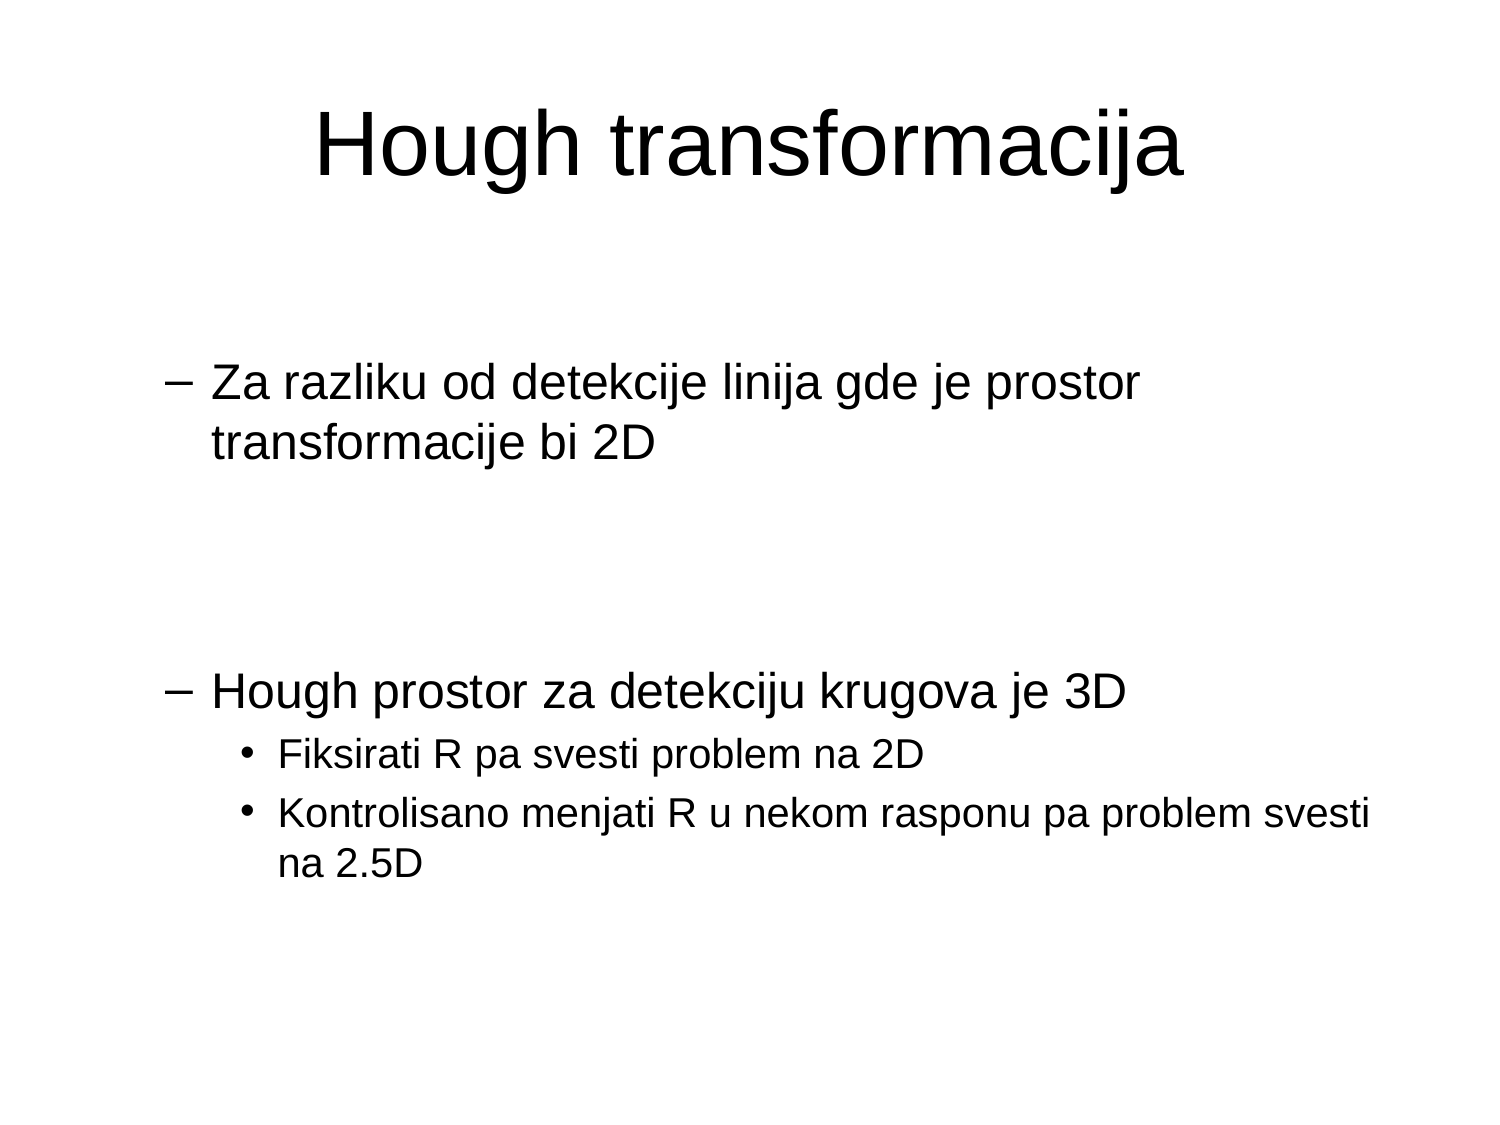

Hough transformacija

Za razliku od detekcije linija gde je prostor transformacije bi 2D

Hough prostor za detekciju krugova je 3D
Fiksirati R pa svesti problem na 2D
Kontrolisano menjati R u nekom rasponu pa problem svesti na 2.5D